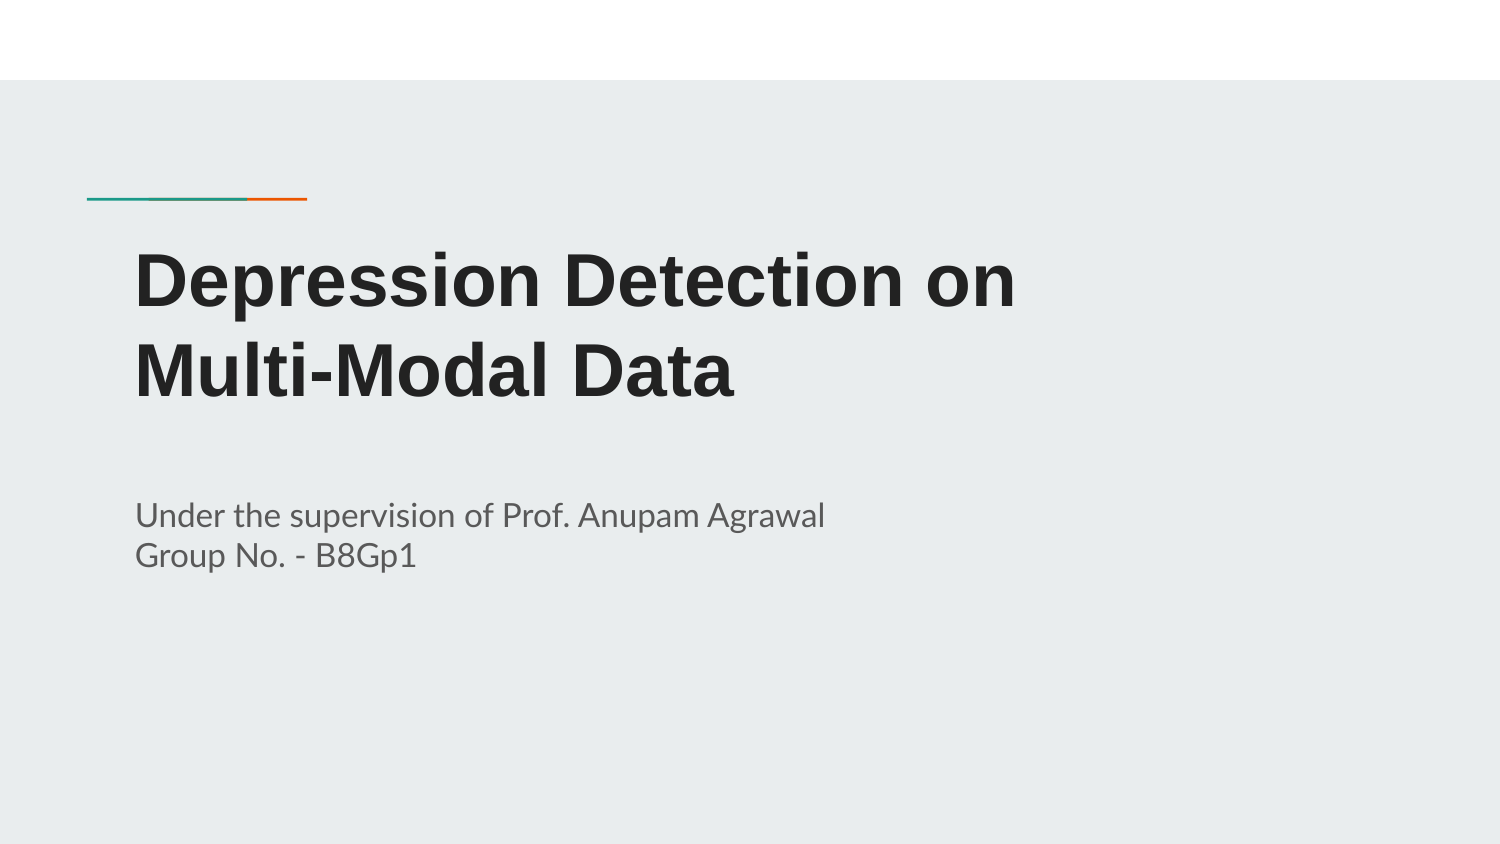

# Depression Detection on Multi-Modal Data
Under the supervision of Prof. Anupam Agrawal
Group No. - B8Gp1